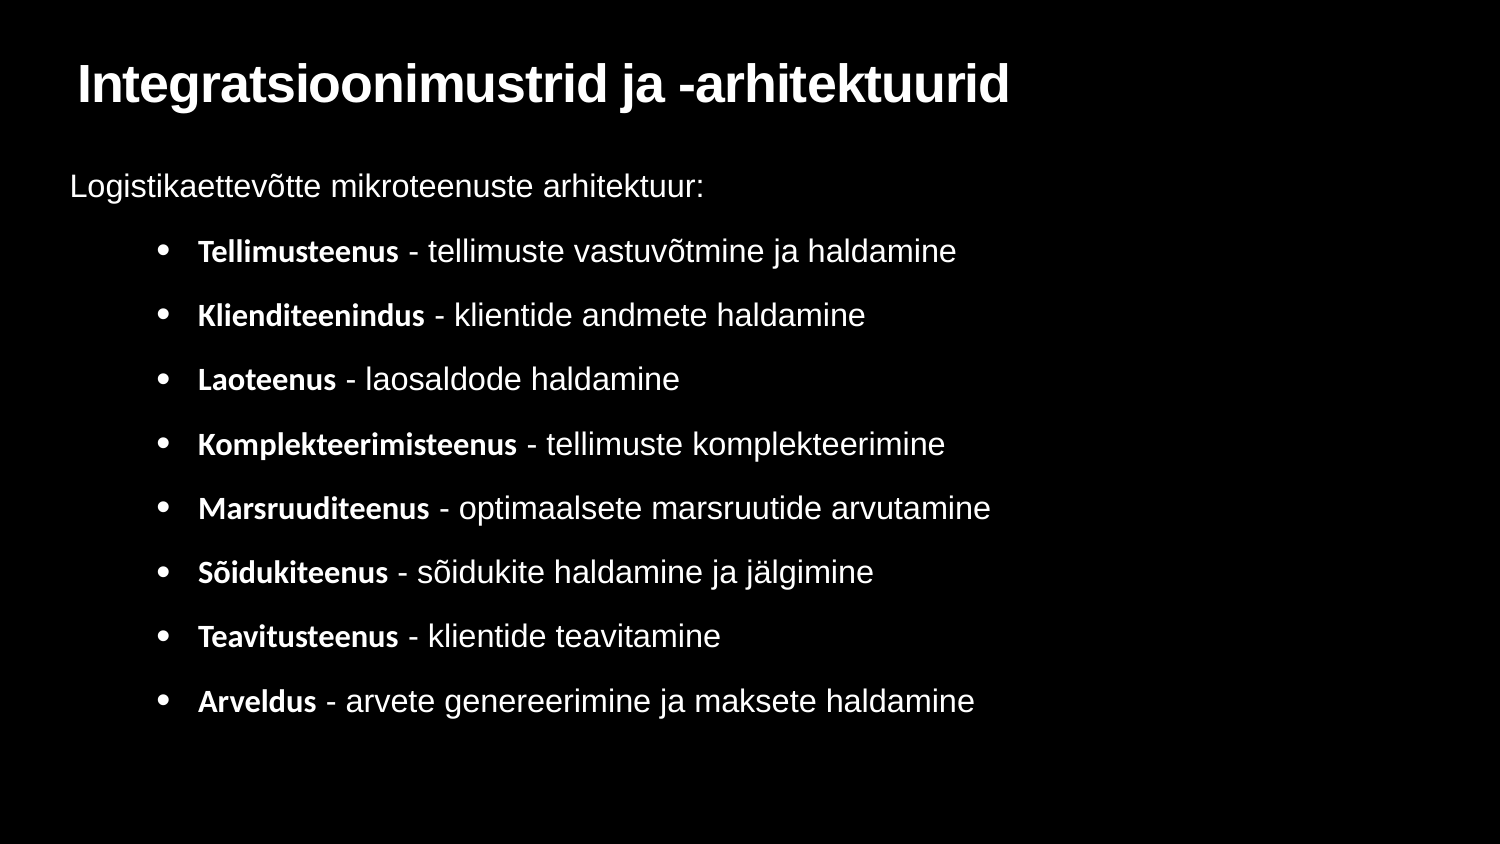

# Integratsioonimustrid ja -arhitektuurid
Logistikaettevõtte mikroteenuste arhitektuur:
 Tellimusteenus - tellimuste vastuvõtmine ja haldamine
 Klienditeenindus - klientide andmete haldamine
 Laoteenus - laosaldode haldamine
 Komplekteerimisteenus - tellimuste komplekteerimine
 Marsruuditeenus - optimaalsete marsruutide arvutamine
 Sõidukiteenus - sõidukite haldamine ja jälgimine
 Teavitusteenus - klientide teavitamine
 Arveldus - arvete genereerimine ja maksete haldamine